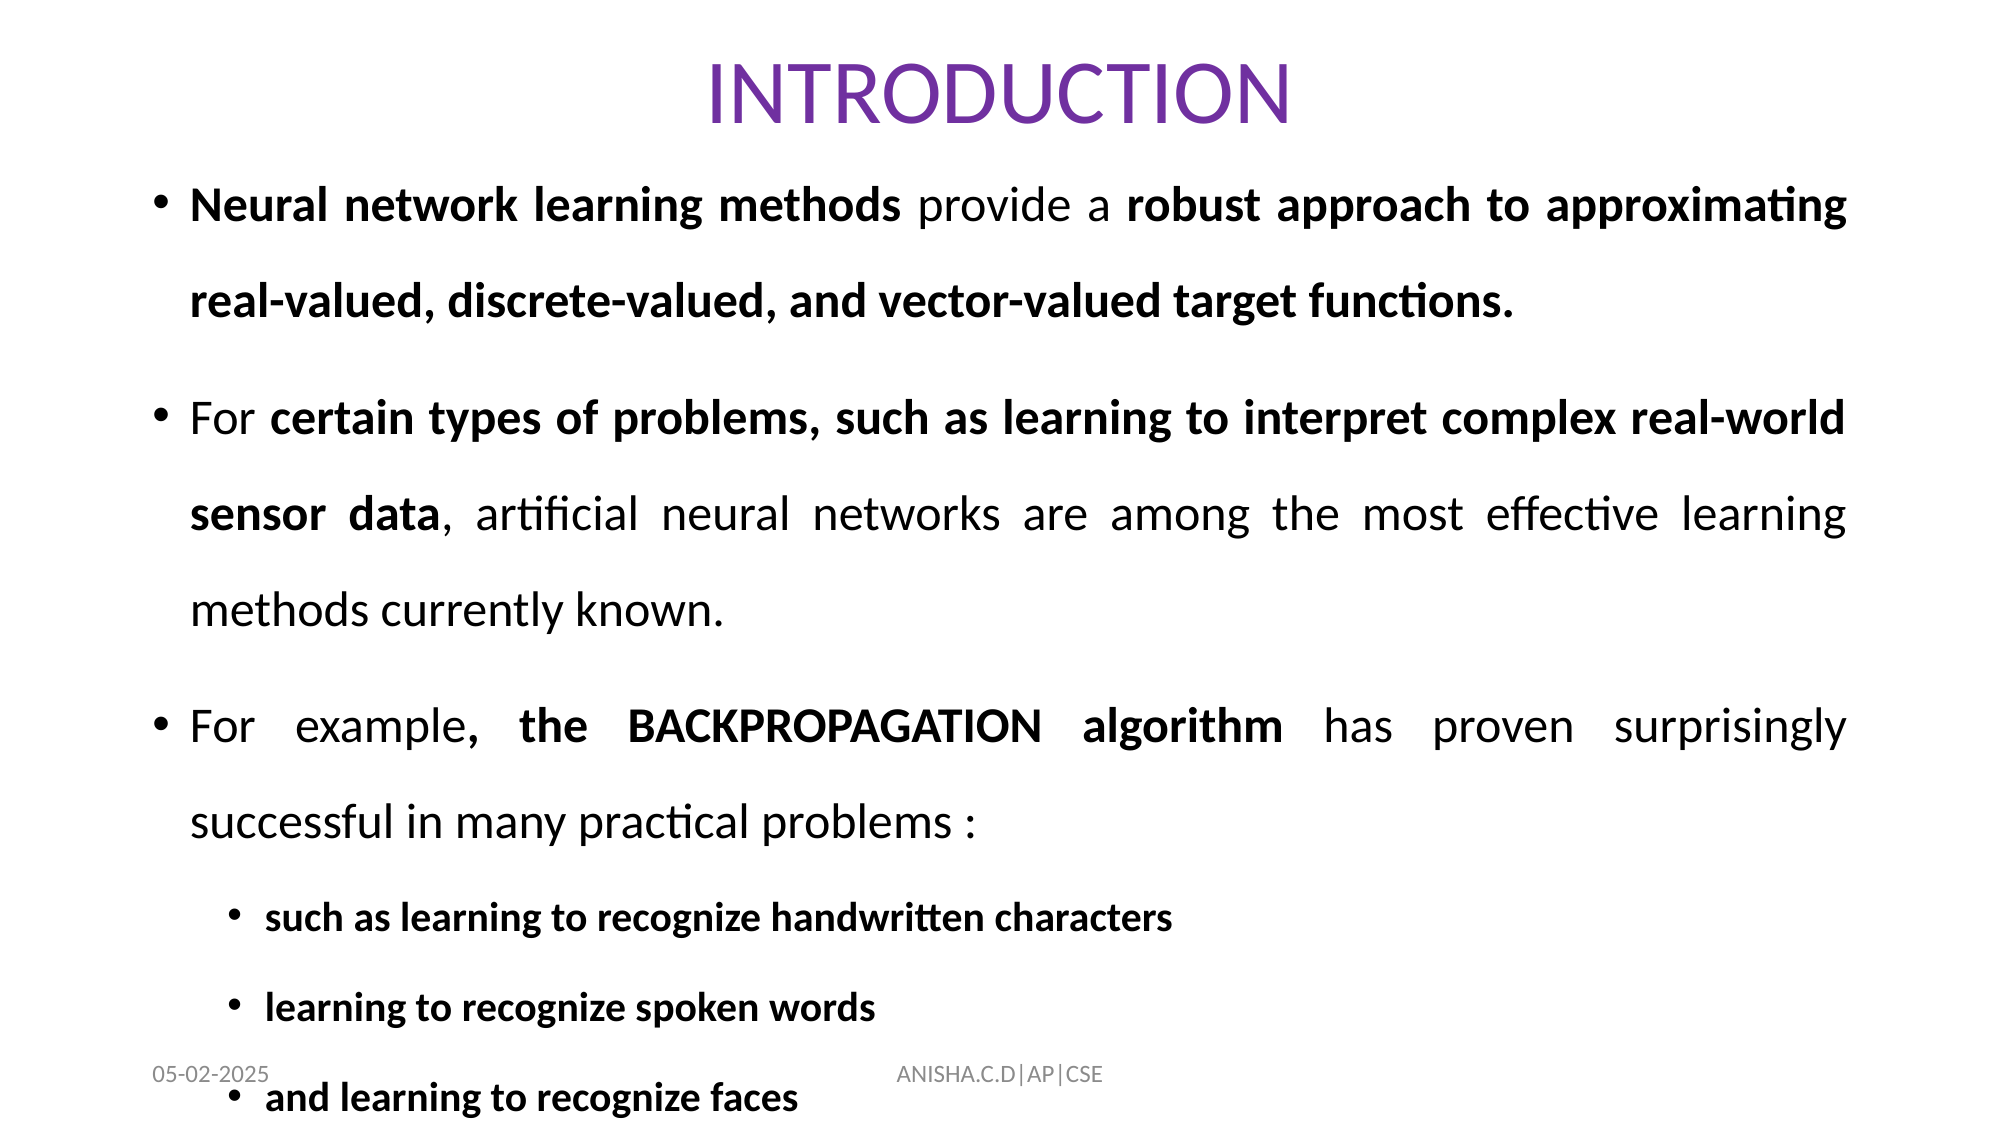

# INTRODUCTION
Neural network learning methods provide a robust approach to approximating real-valued, discrete-valued, and vector-valued target functions.
For certain types of problems, such as learning to interpret complex real-world sensor data, artificial neural networks are among the most effective learning methods currently known.
For example, the BACKPROPAGATION algorithm has proven surprisingly successful in many practical problems :
such as learning to recognize handwritten characters
learning to recognize spoken words
and learning to recognize faces
05-02-2025
ANISHA.C.D|AP|CSE